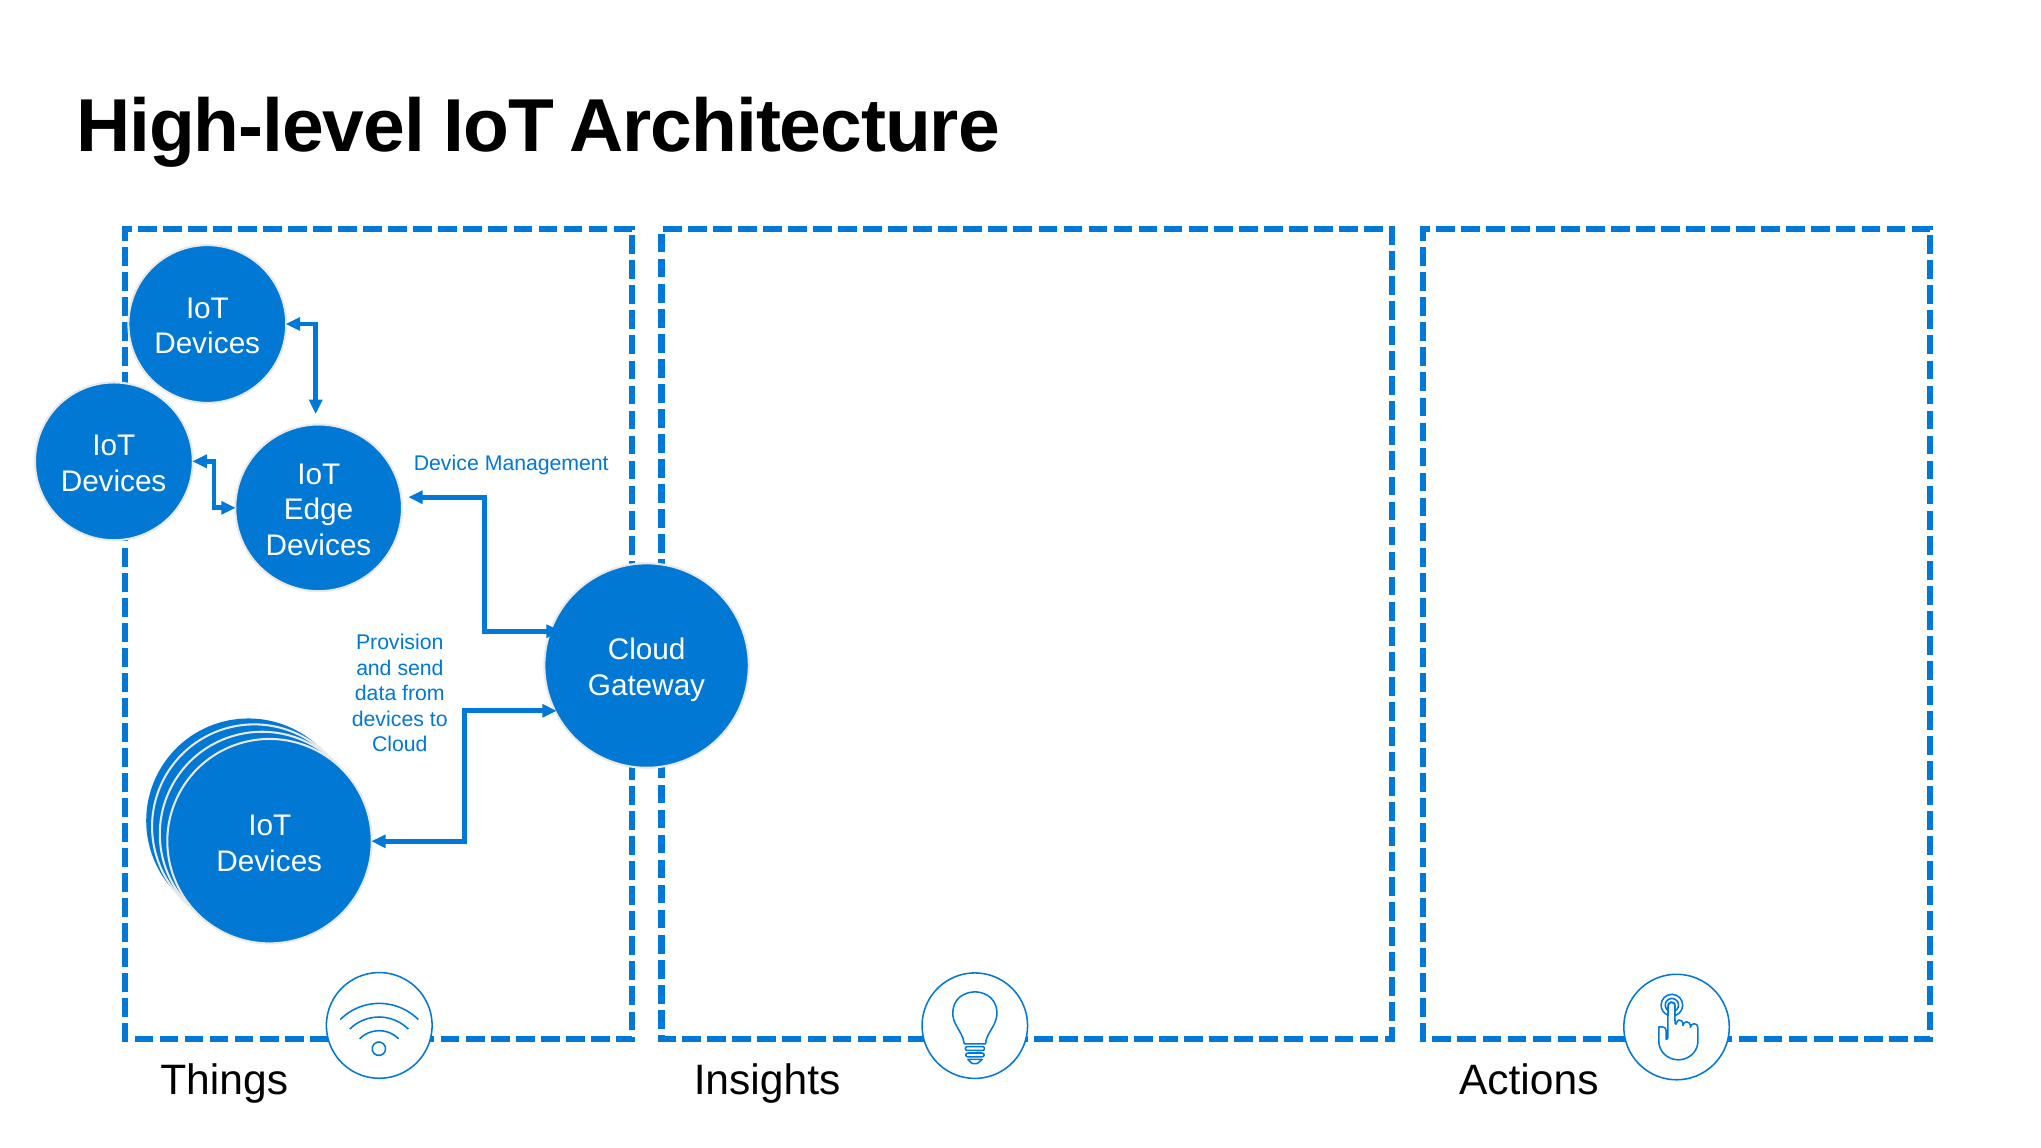

# High-level IoT Architecture

IoT Devices
IoT Devices
IoT Edge Devices
Device Management
Cloud Gateway
Provision and send data from devices to Cloud
IoT Devices
IoT Devices
IoT Devices
IoT Devices

Things
Insights
Actions